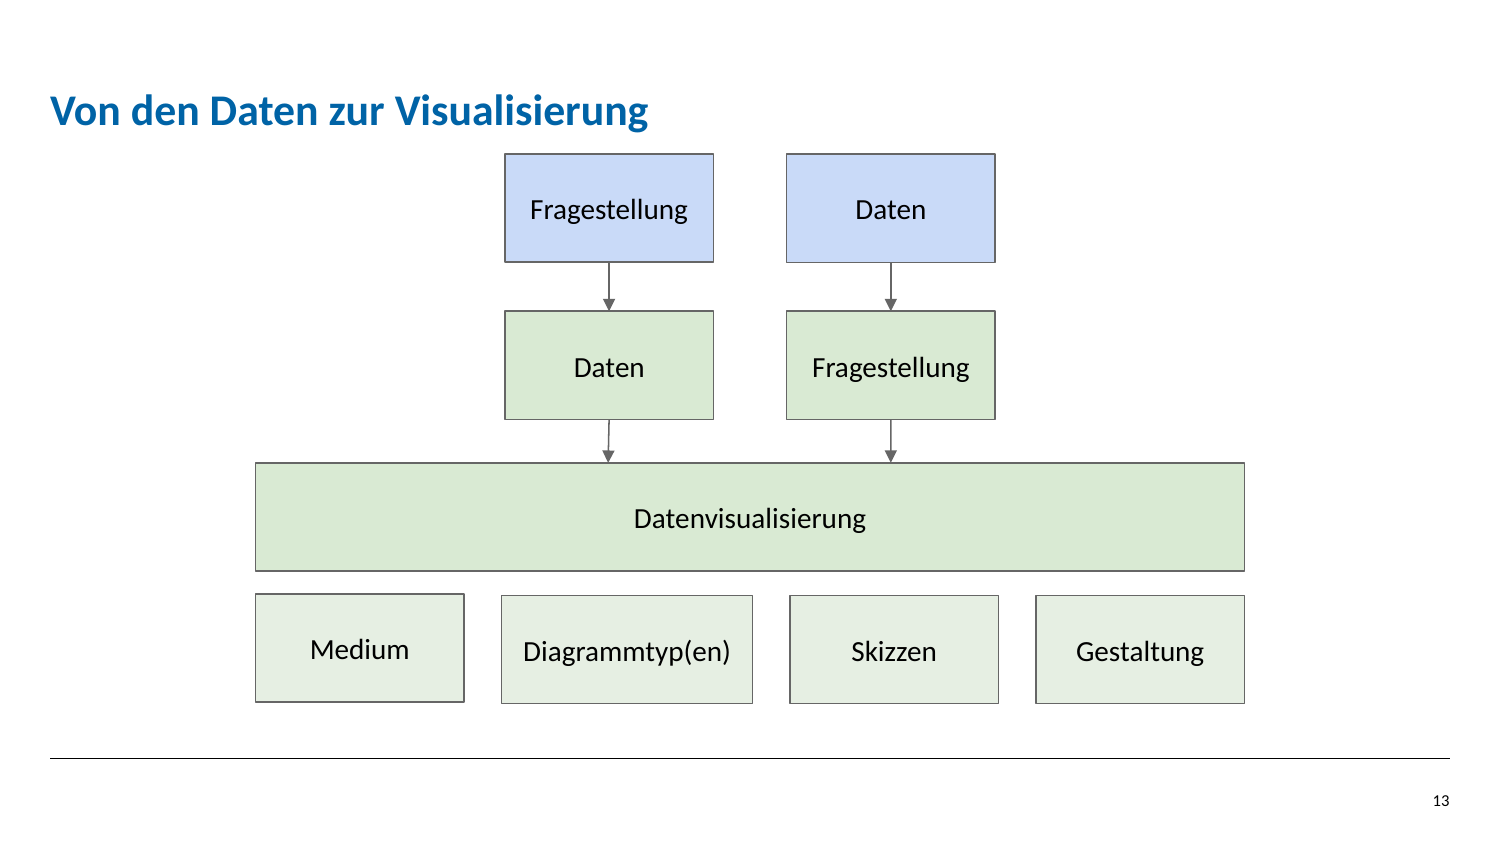

# Von den Daten zur Visualisierung
Fragestellung
Daten
Daten
Fragestellung
Datenvisualisierung
Medium
Diagrammtyp(en)
Skizzen
Gestaltung
 13